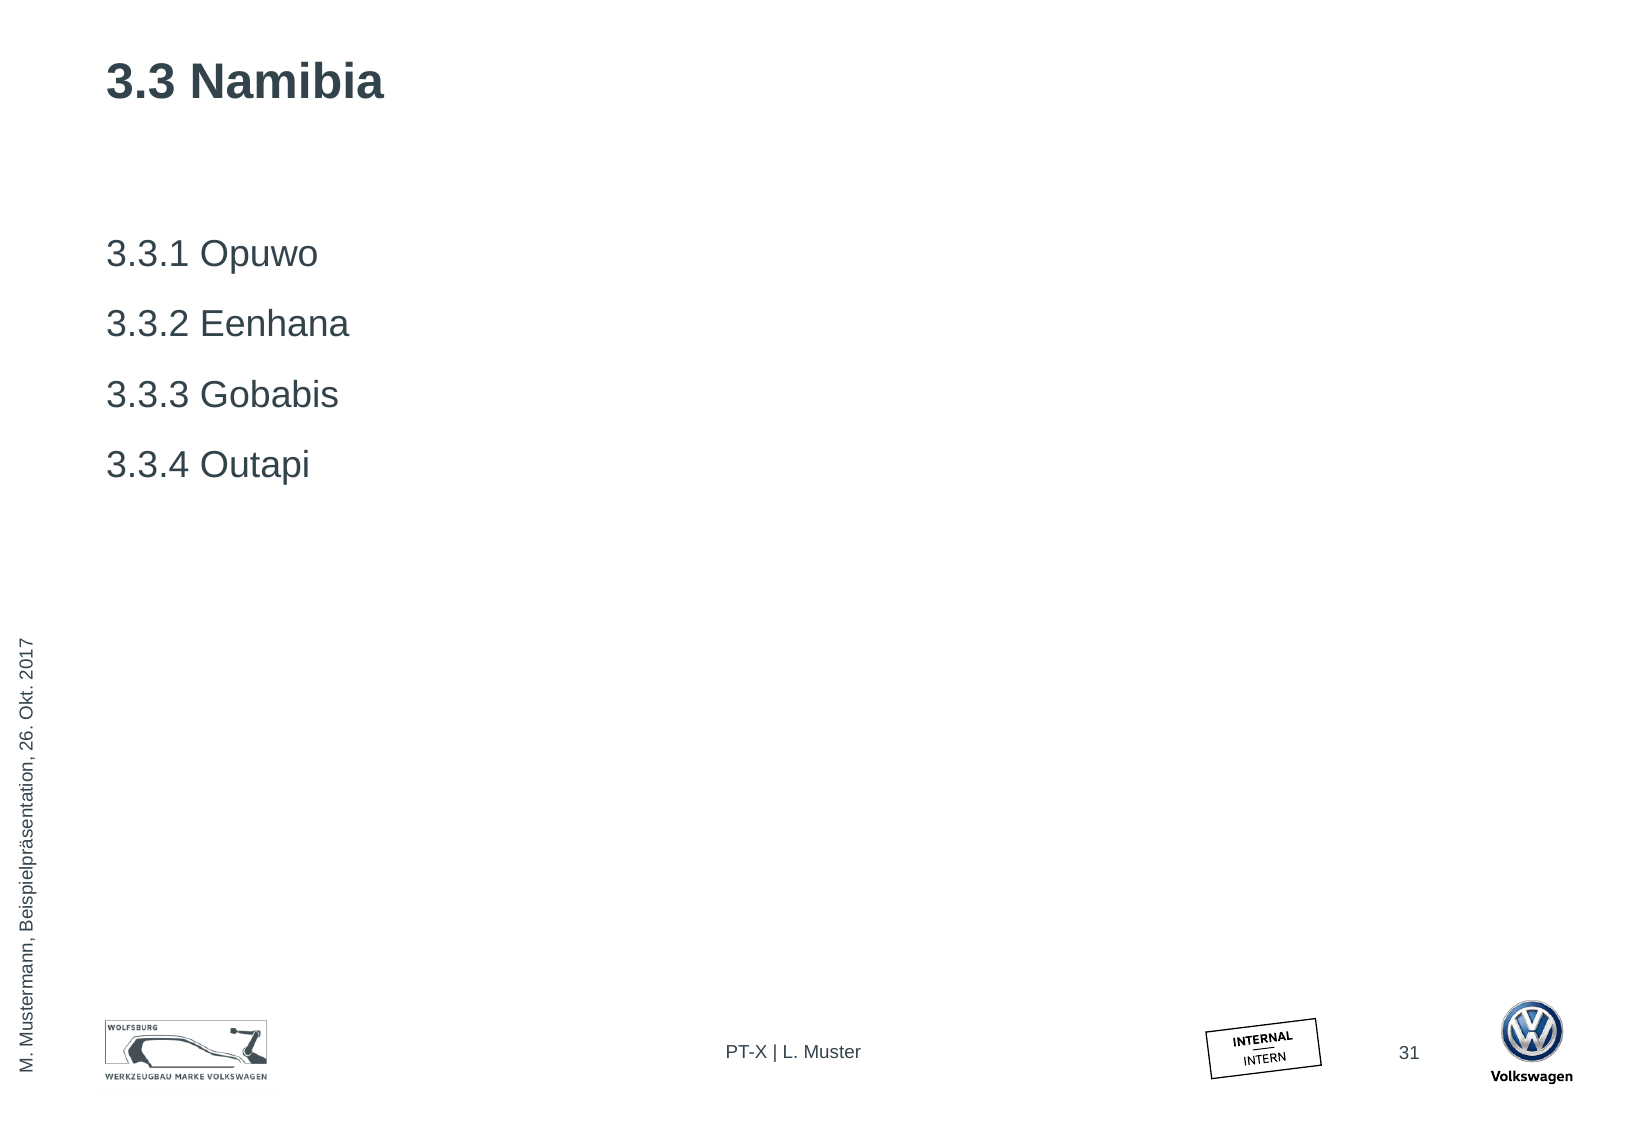

# 3.3 Namibia
3.3.1 Opuwo
3.3.2 Eenhana
3.3.3 Gobabis
3.3.4 Outapi